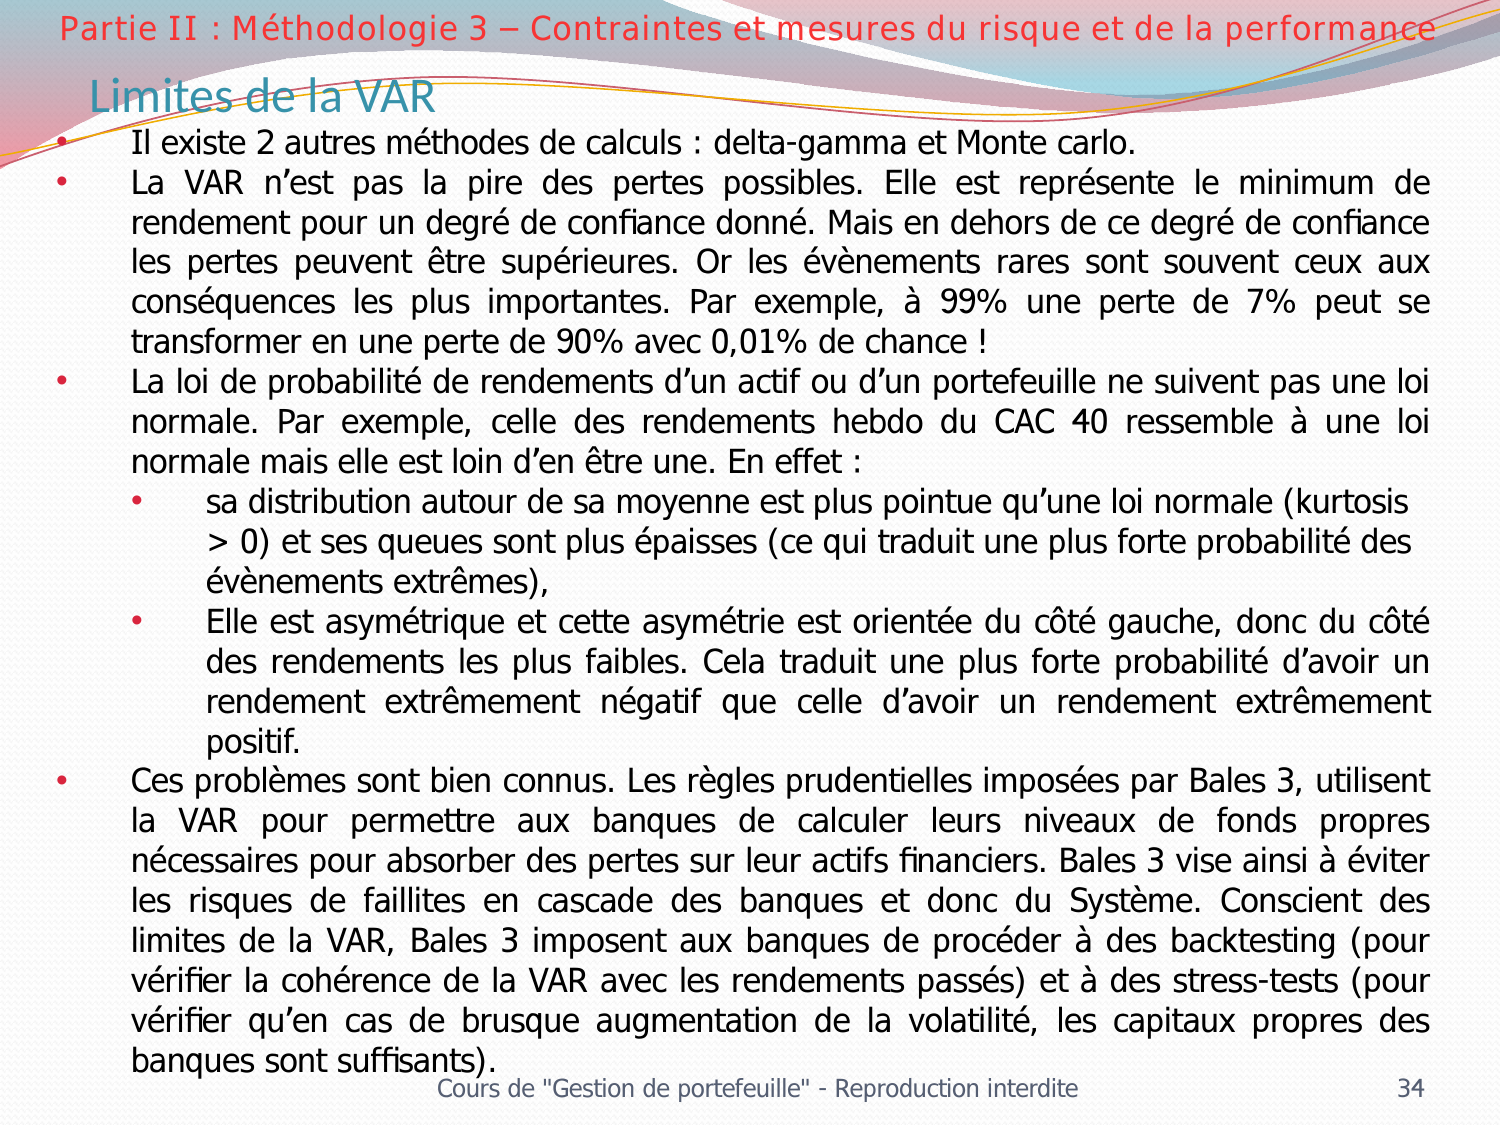

Partie II : Méthodologie 3 – Contraintes et mesures du risque et de la performance
Limites de la VAR
Il existe 2 autres méthodes de calculs : delta-gamma et Monte carlo.
La VAR n’est pas la pire des pertes possibles. Elle est représente le minimum de rendement pour un degré de confiance donné. Mais en dehors de ce degré de confiance les pertes peuvent être supérieures. Or les évènements rares sont souvent ceux aux conséquences les plus importantes. Par exemple, à 99% une perte de 7% peut se transformer en une perte de 90% avec 0,01% de chance !
La loi de probabilité de rendements d’un actif ou d’un portefeuille ne suivent pas une loi normale. Par exemple, celle des rendements hebdo du CAC 40 ressemble à une loi normale mais elle est loin d’en être une. En effet :
sa distribution autour de sa moyenne est plus pointue qu’une loi normale (kurtosis > 0) et ses queues sont plus épaisses (ce qui traduit une plus forte probabilité des évènements extrêmes),
Elle est asymétrique et cette asymétrie est orientée du côté gauche, donc du côté des rendements les plus faibles. Cela traduit une plus forte probabilité d’avoir un rendement extrêmement négatif que celle d’avoir un rendement extrêmement positif.
Ces problèmes sont bien connus. Les règles prudentielles imposées par Bales 3, utilisent la VAR pour permettre aux banques de calculer leurs niveaux de fonds propres nécessaires pour absorber des pertes sur leur actifs financiers. Bales 3 vise ainsi à éviter les risques de faillites en cascade des banques et donc du Système. Conscient des limites de la VAR, Bales 3 imposent aux banques de procéder à des backtesting (pour vérifier la cohérence de la VAR avec les rendements passés) et à des stress-tests (pour vérifier qu’en cas de brusque augmentation de la volatilité, les capitaux propres des banques sont suffisants).

34
Cours de "Gestion de portefeuille" - Reproduction interdite